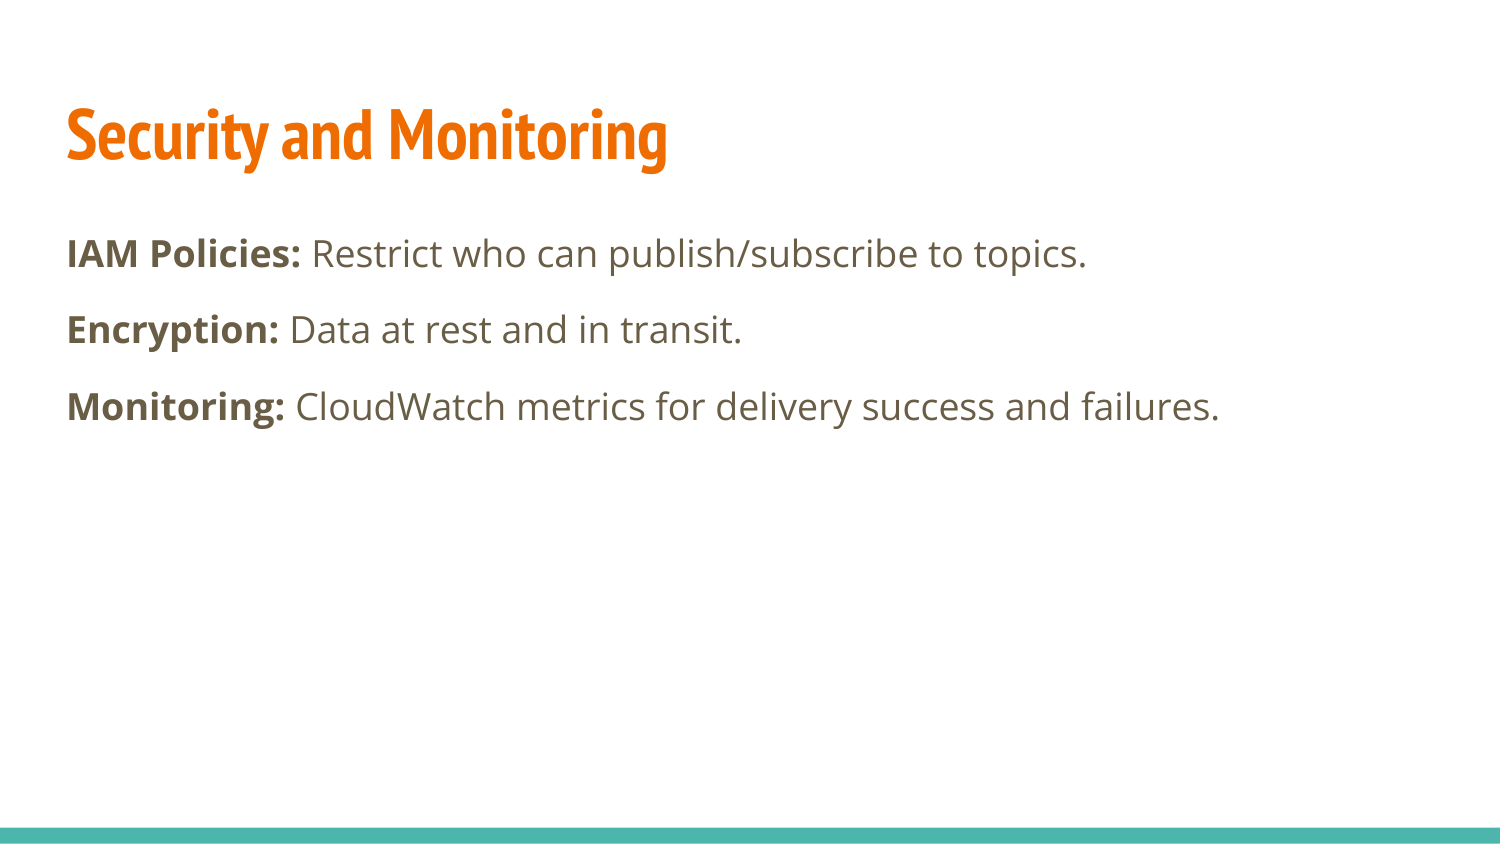

# Security and Monitoring
IAM Policies: Restrict who can publish/subscribe to topics.
Encryption: Data at rest and in transit.
Monitoring: CloudWatch metrics for delivery success and failures.